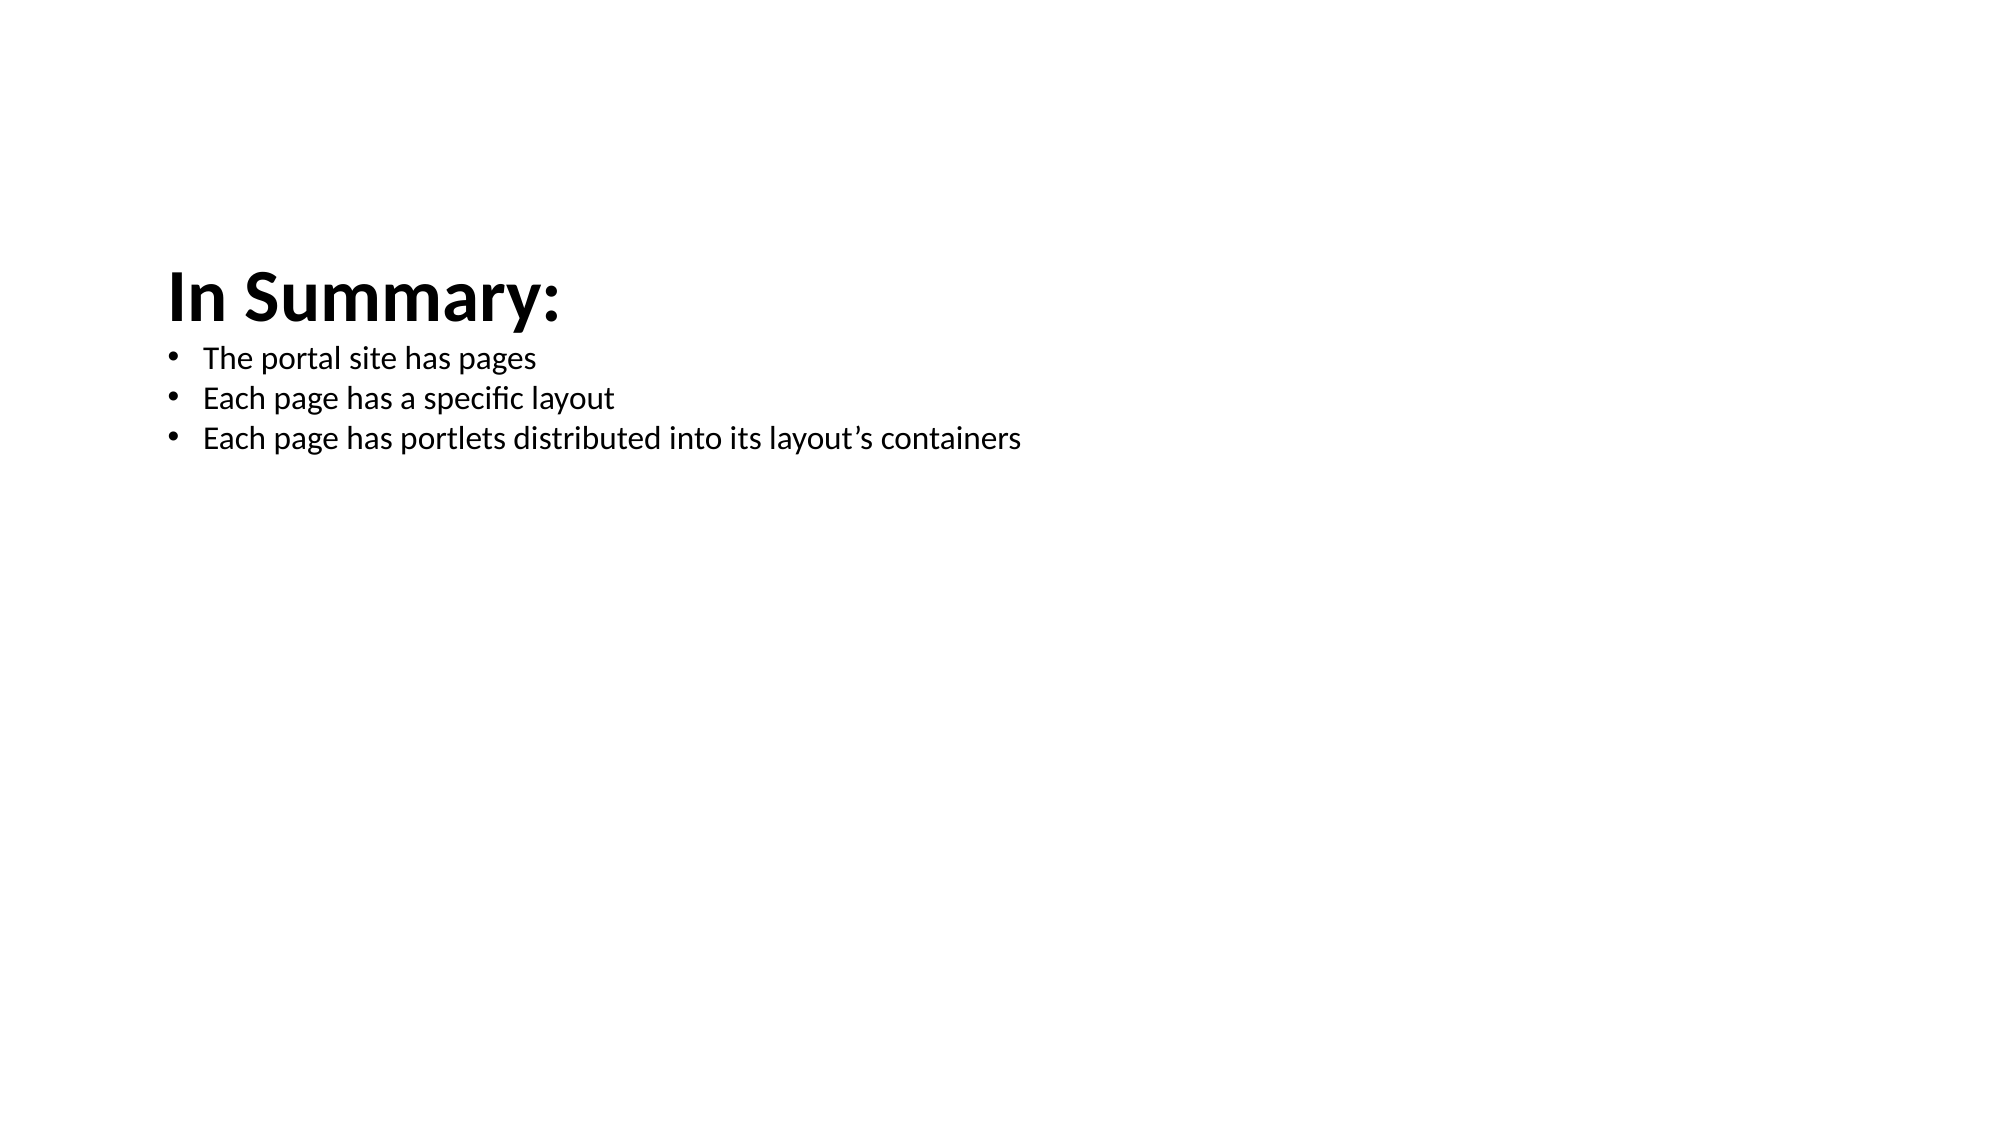

In Summary:
The portal site has pages
Each page has a specific layout
Each page has portlets distributed into its layout’s containers